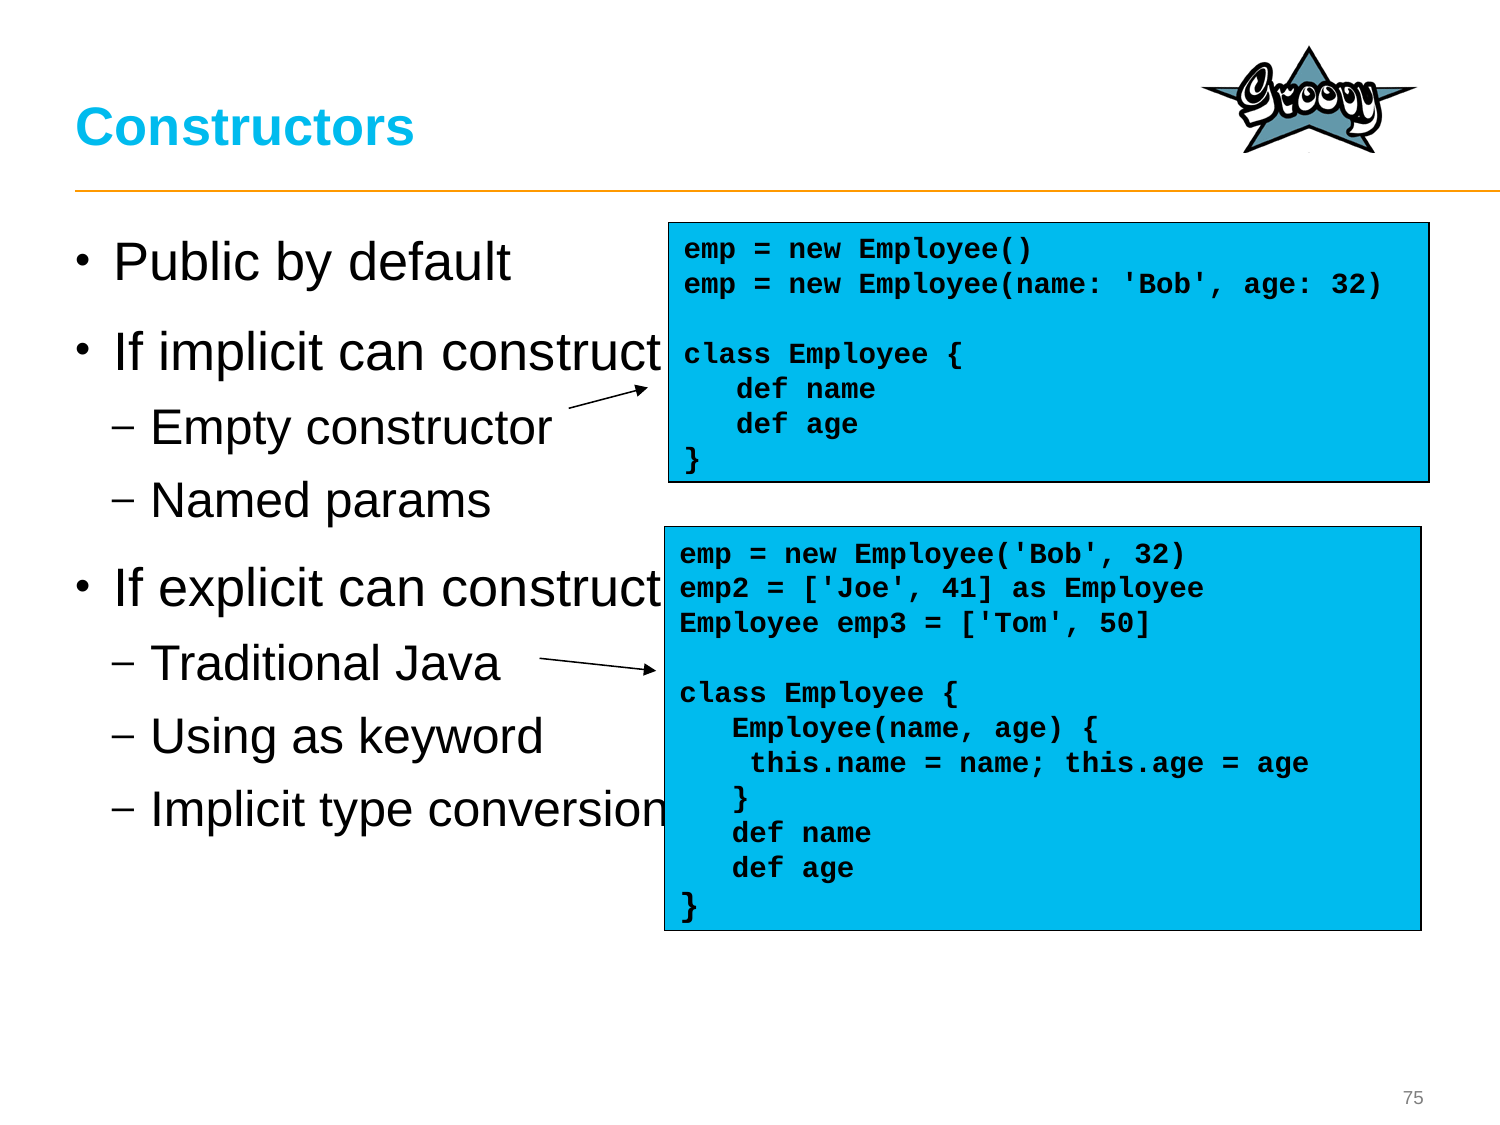

# Constructors
emp = new Employee()
emp = new Employee(name: 'Bob', age: 32)

class Employee {
   def name
   def age
}
Public by default
If implicit can construct in 2 ways
Empty constructor
Named params
If explicit can construct in 3 ways
Traditional Java
Using as keyword
Implicit type conversion

emp = new Employee('Bob', 32)
emp2 = ['Joe', 41] as Employee
Employee emp3 = ['Tom', 50]

class Employee {
   Employee(name, age) {
    this.name = name; this.age = age
   }
   def name
   def age
}